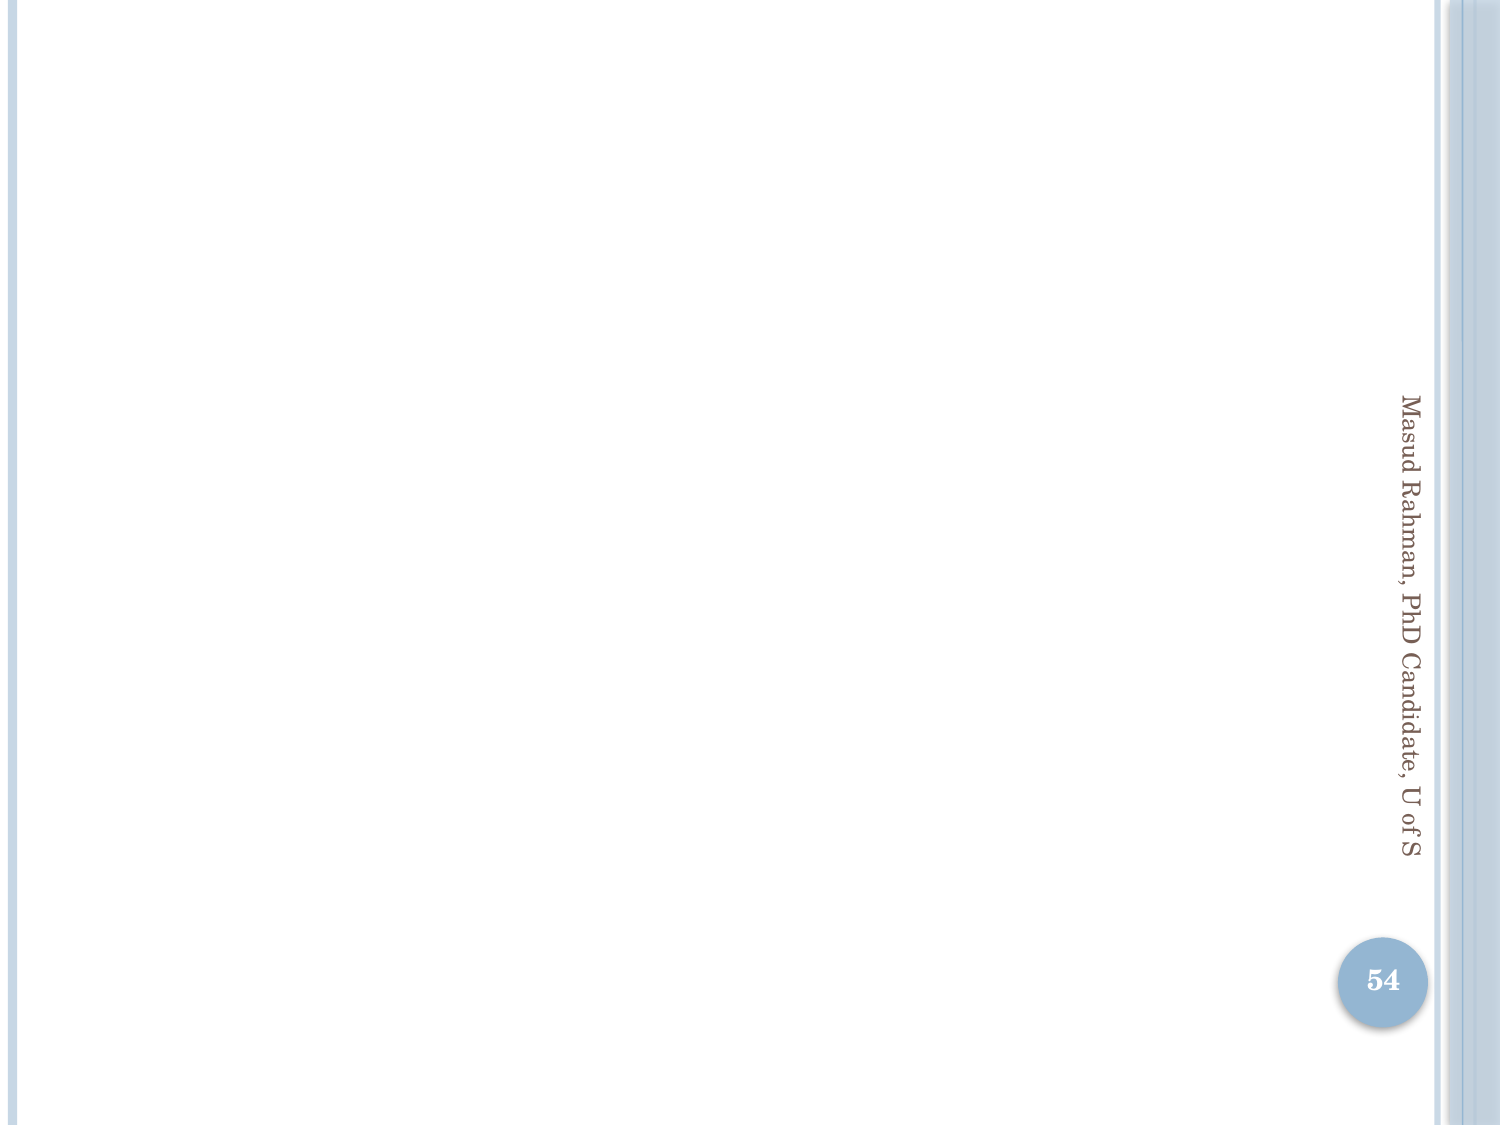

#

Masud Rahman, PhD Candidate, U of S
54